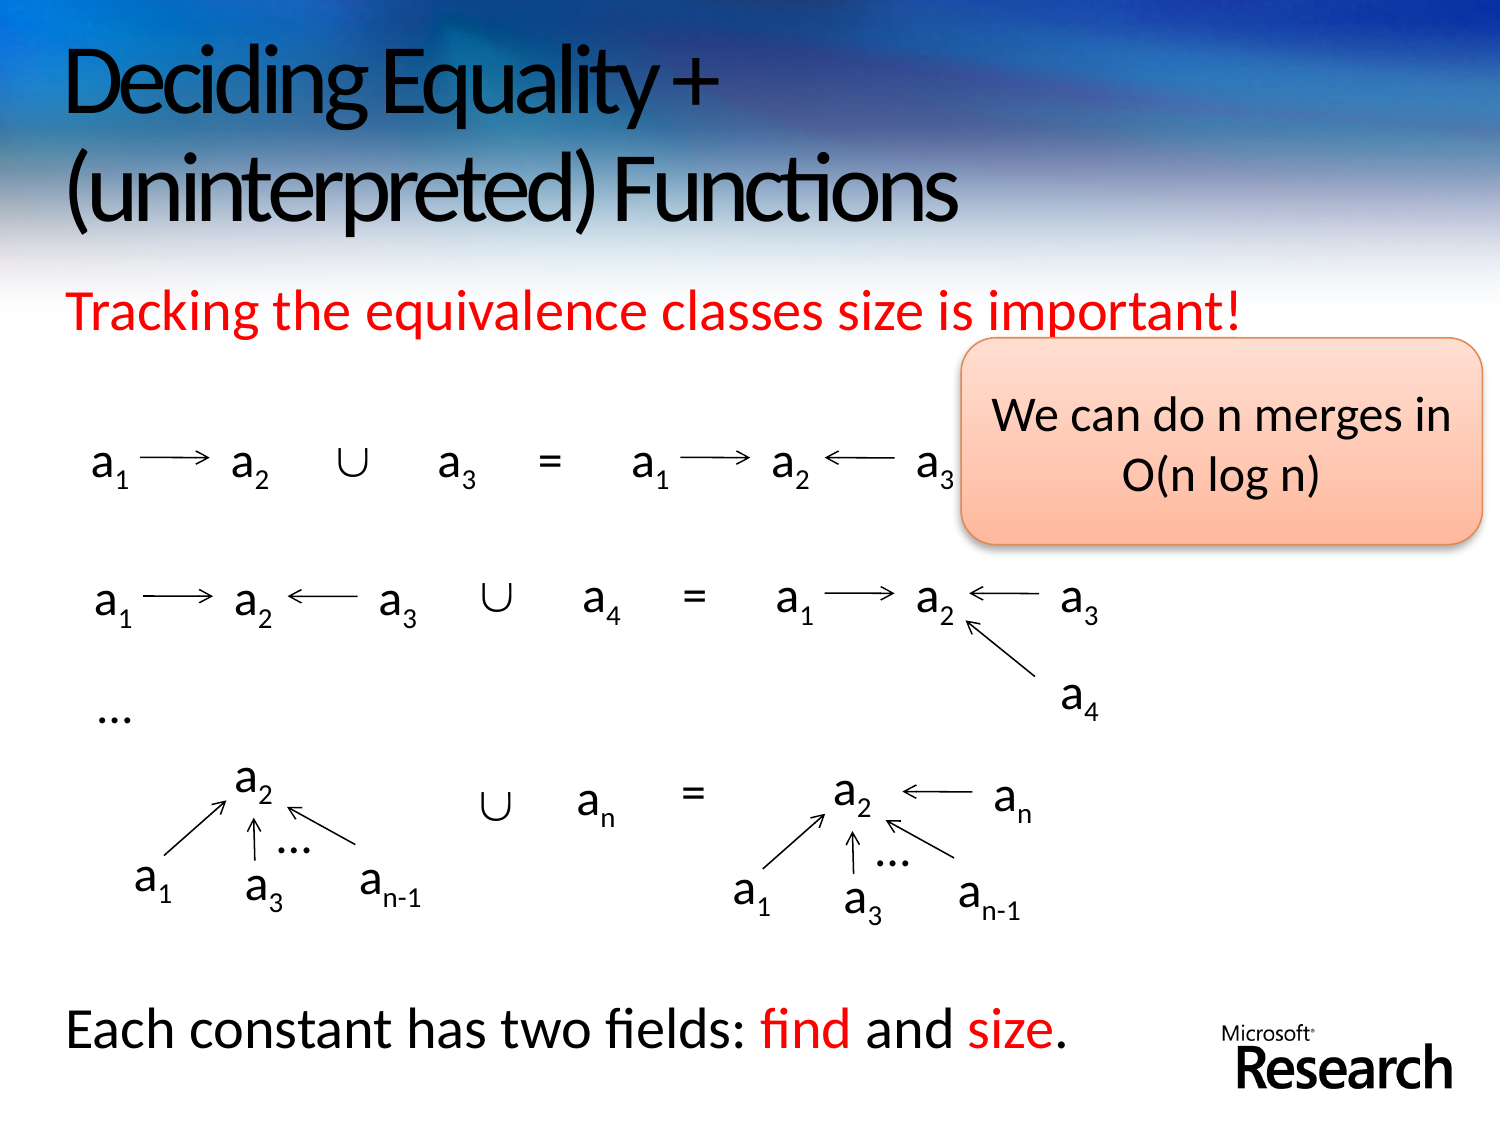

# Deciding Equality + (uninterpreted) Functions
Tracking the equivalence classes size is important!

We can do n merges in O(n log n)
a1
a2
∪
a3
=
a1
a2
a3
∪
a4
=
a1
a2
a3
a1
a2
a3
a4
…
a2
a2
=
an
an
∪
…
…
a1
an-1
a3
a1
an-1
a3
Each constant has two fields: find and size.